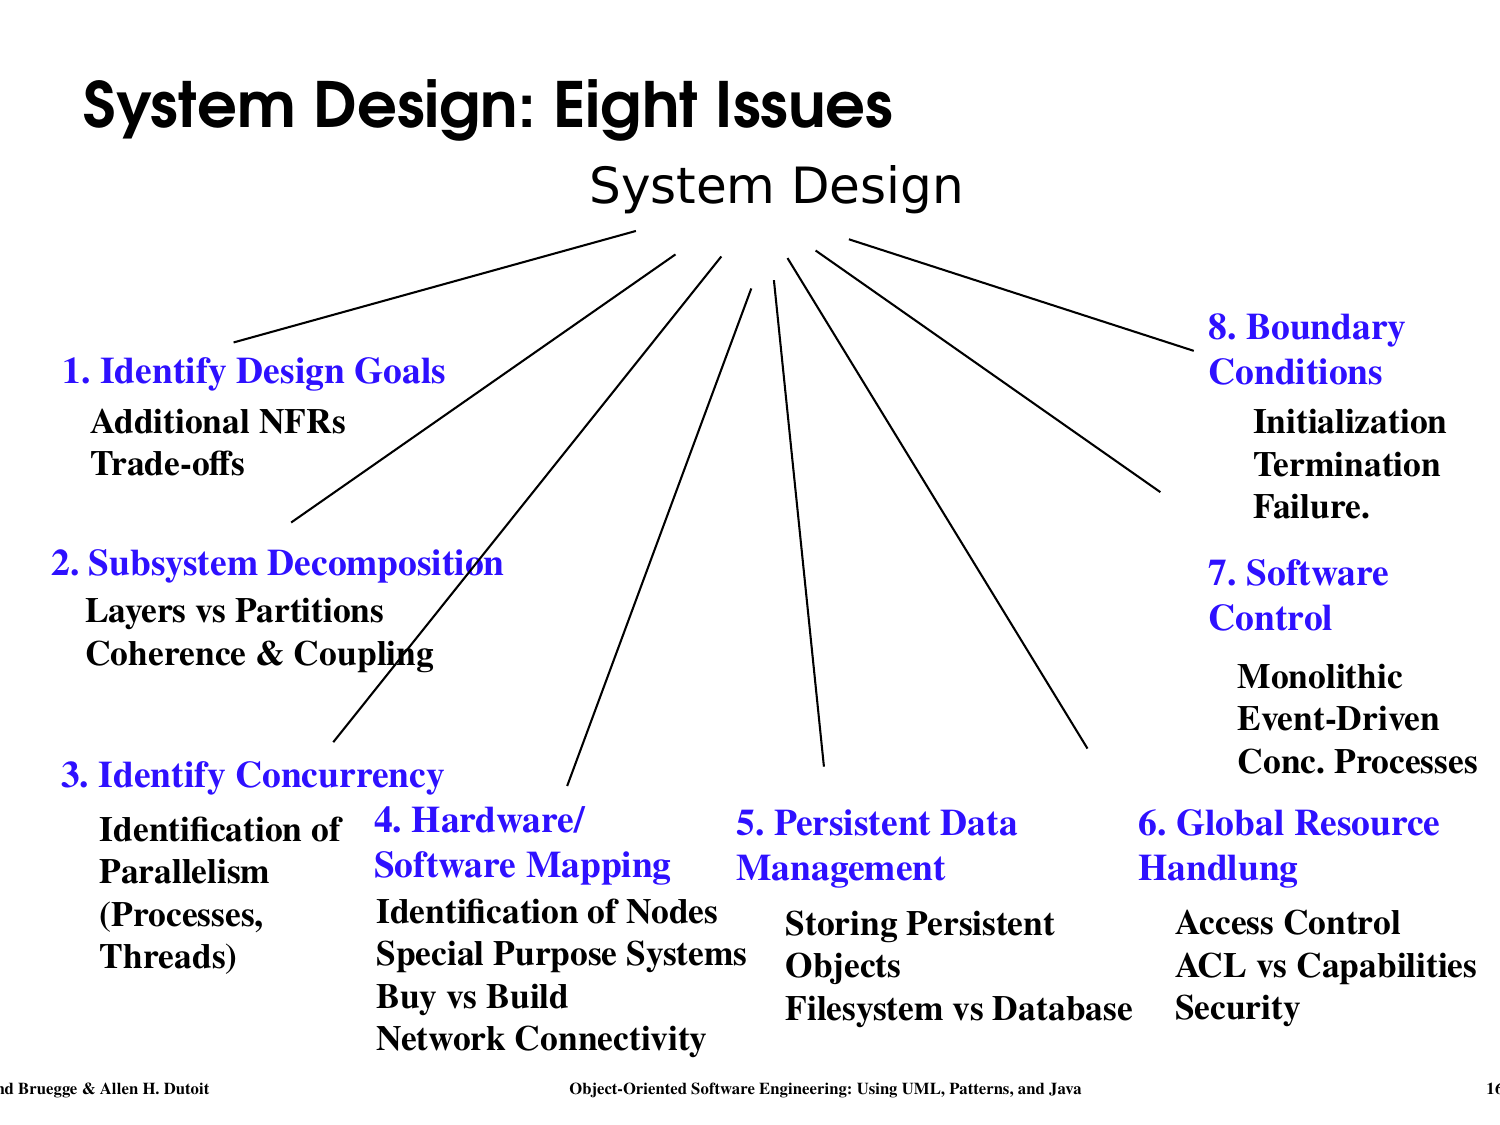

# System Design: Eight Issues
System Design

1. Identify Design Goals
Additional NFRs
Trade-offs

8. Boundary
Conditions
Initialization
Termination
Failure.

7. Software
Control
Monolithic
Event-Driven
Conc. Processes

2. Subsystem Decomposition
Layers vs Partitions
Coherence & Coupling

3. Identify Concurrency
Identification of
Parallelism
(Processes,
Threads)

6. Global Resource
Handlung
Access Control
ACL vs Capabilities
Security

5. Persistent Data
Management
Storing Persistent Objects
Filesystem vs Database

Identification of Nodes
Special Purpose Systems
Buy vs Build
Network Connectivity
4. Hardware/
Software Mapping